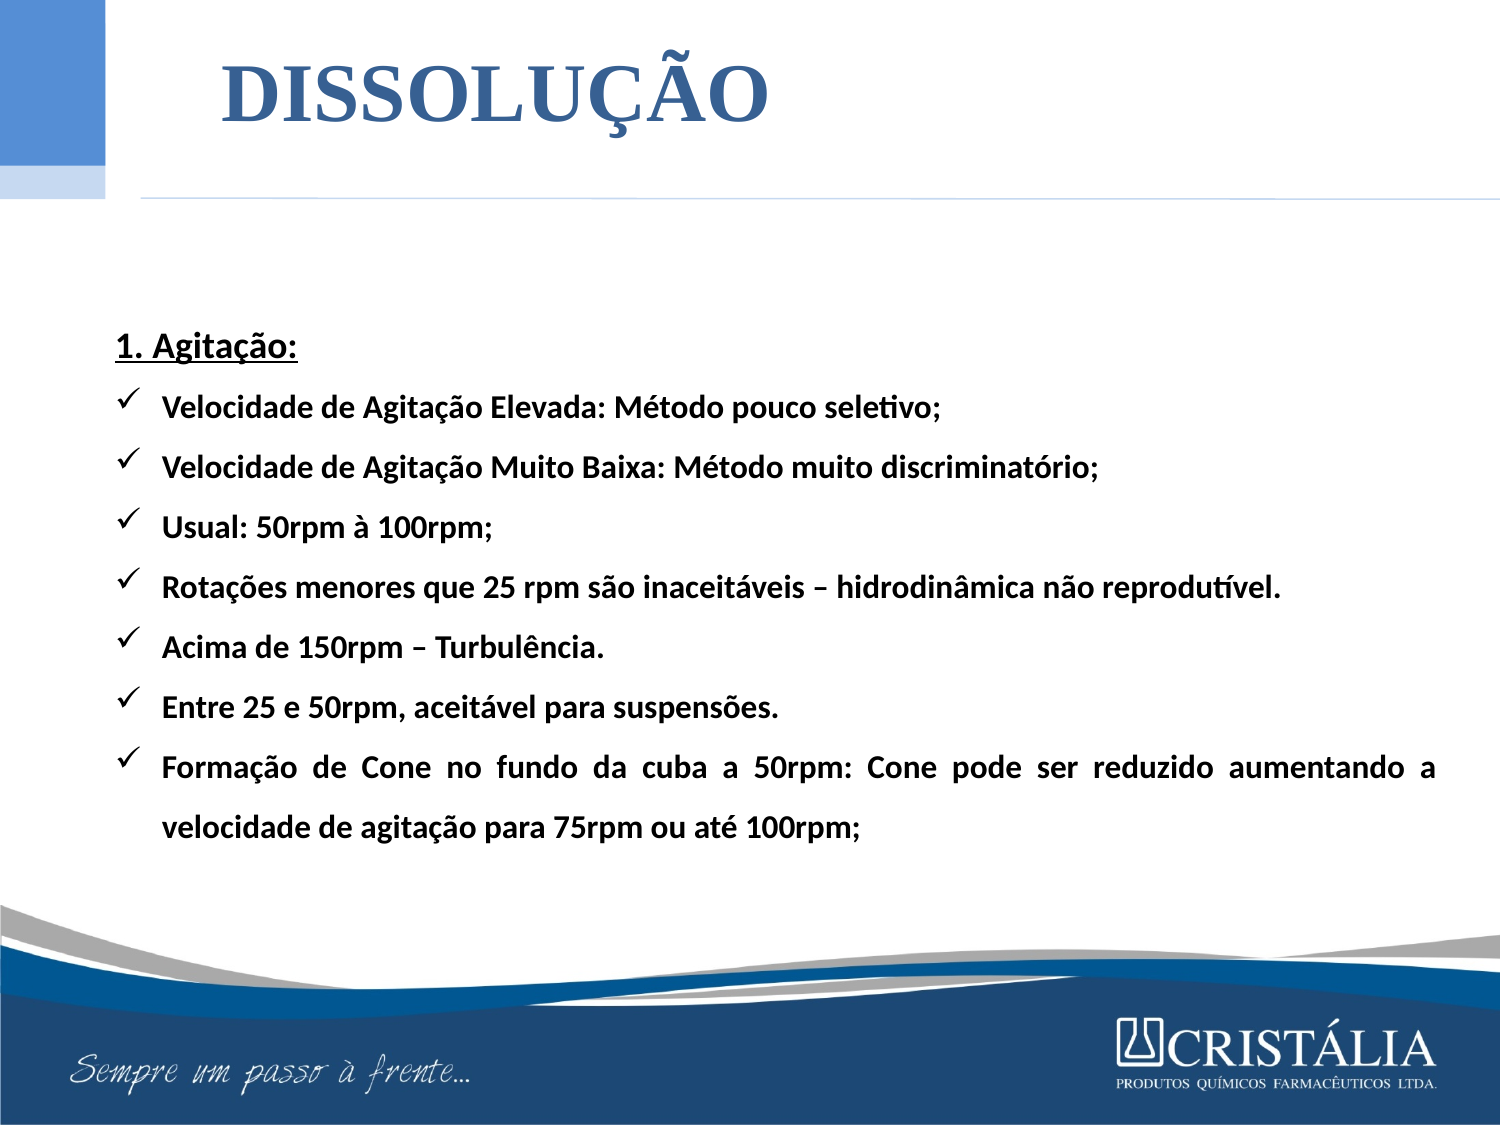

DISSOLUÇÃO
1. Agitação:
Velocidade de Agitação Elevada: Método pouco seletivo;
Velocidade de Agitação Muito Baixa: Método muito discriminatório;
Usual: 50rpm à 100rpm;
Rotações menores que 25 rpm são inaceitáveis – hidrodinâmica não reprodutível.
Acima de 150rpm – Turbulência.
Entre 25 e 50rpm, aceitável para suspensões.
Formação de Cone no fundo da cuba a 50rpm: Cone pode ser reduzido aumentando a velocidade de agitação para 75rpm ou até 100rpm;